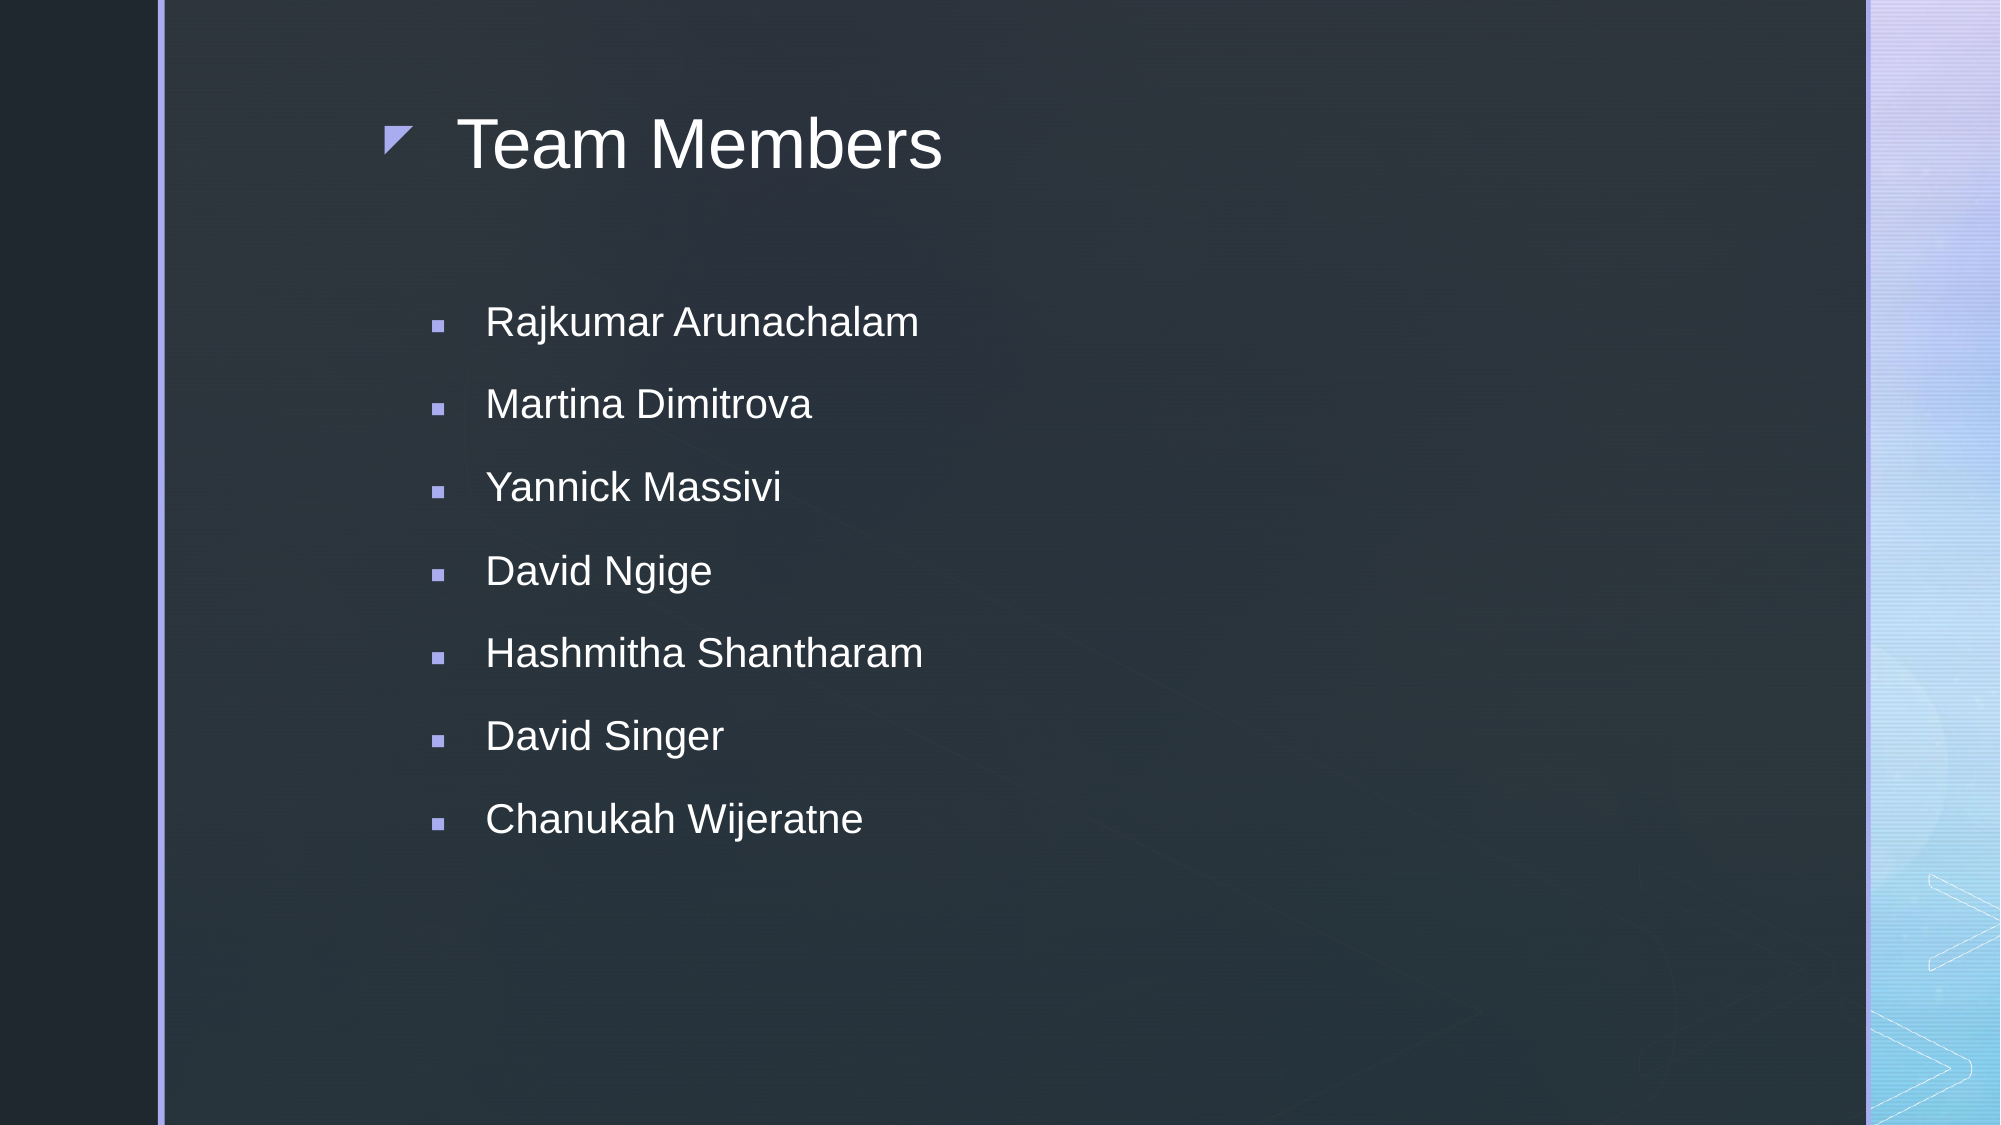

# Team Members
Rajkumar Arunachalam
Martina Dimitrova
Yannick Massivi
David Ngige
Hashmitha Shantharam
David Singer
Chanukah Wijeratne